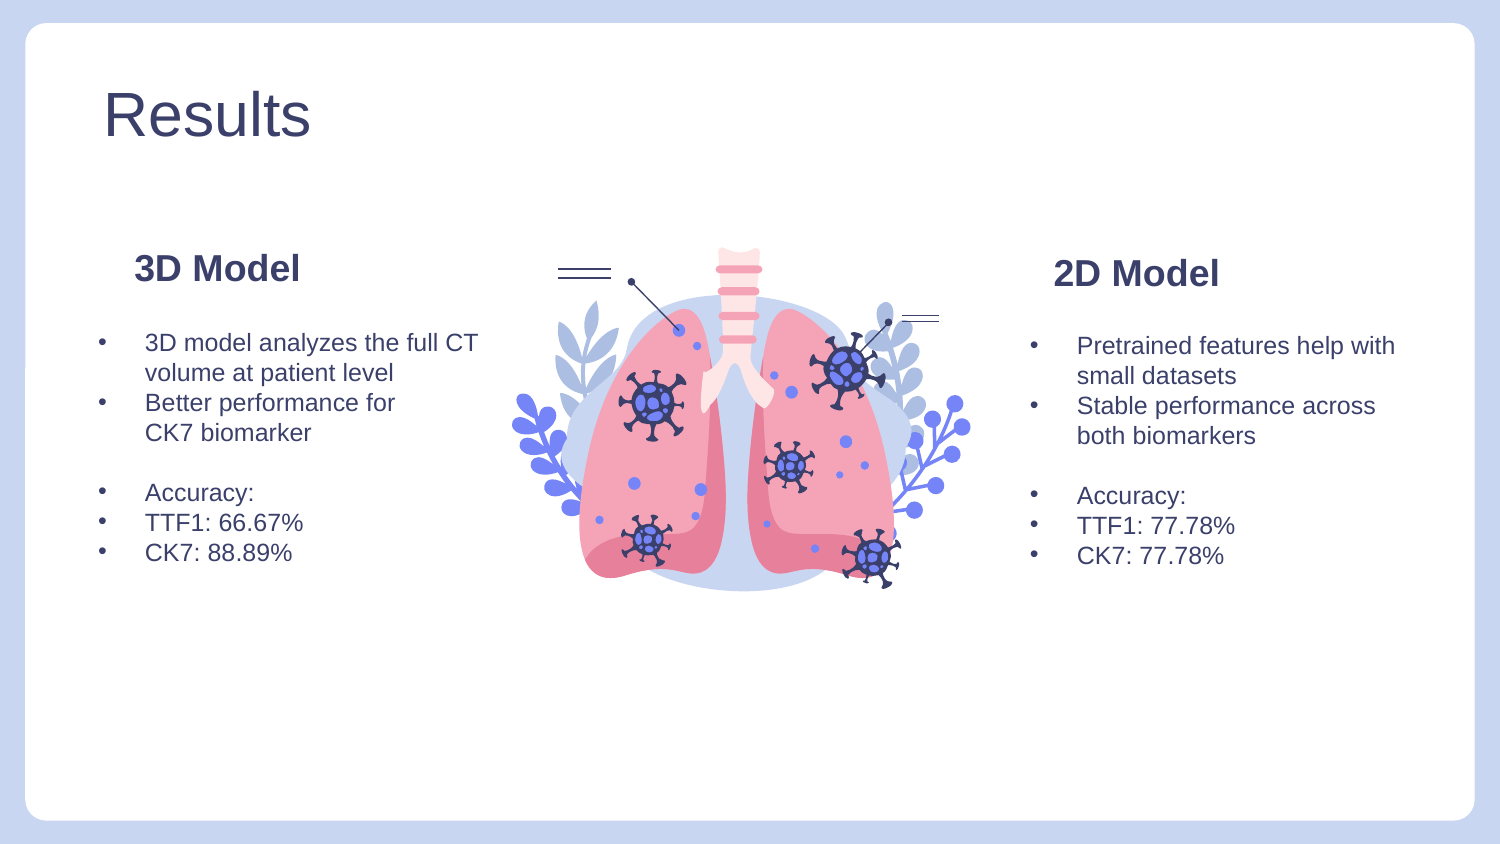

# Results
3D Model

2D Model
3D model analyzes the full CT volume at patient level
Better performance for CK7 biomarker

Accuracy:
TTF1: 66.67%
CK7: 88.89%

Pretrained features help with small datasets
Stable performance across both biomarkers

Accuracy:
TTF1: 77.78%
CK7: 77.78%